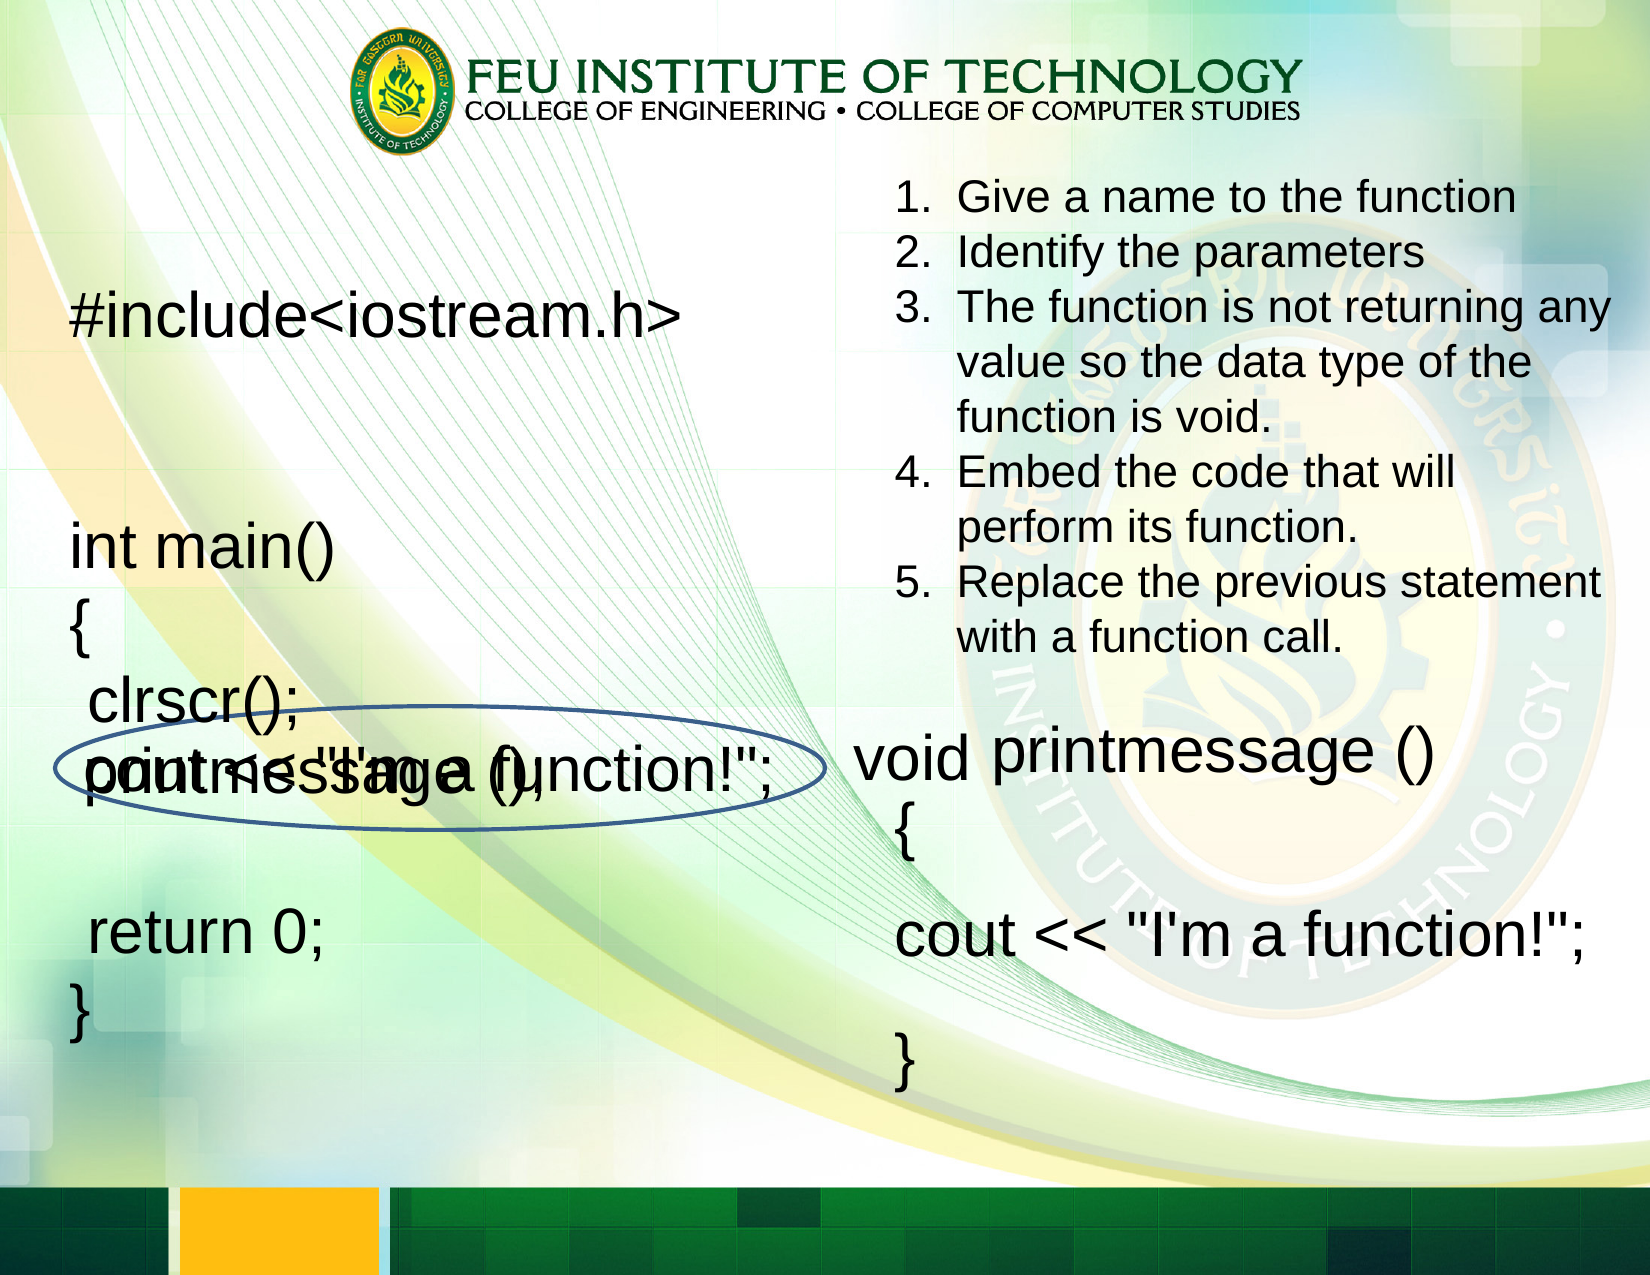

Give a name to the function
Identify the parameters
The function is not returning any value so the data type of the function is void.
Embed the code that will perform its function.
Replace the previous statement with a function call.
#include<iostream.h>

int main()
{
 clrscr();

 return 0;
}

printmessage ()

void
cout << "I'm a function!";
printmessage ();
{

}
cout << "I'm a function!";